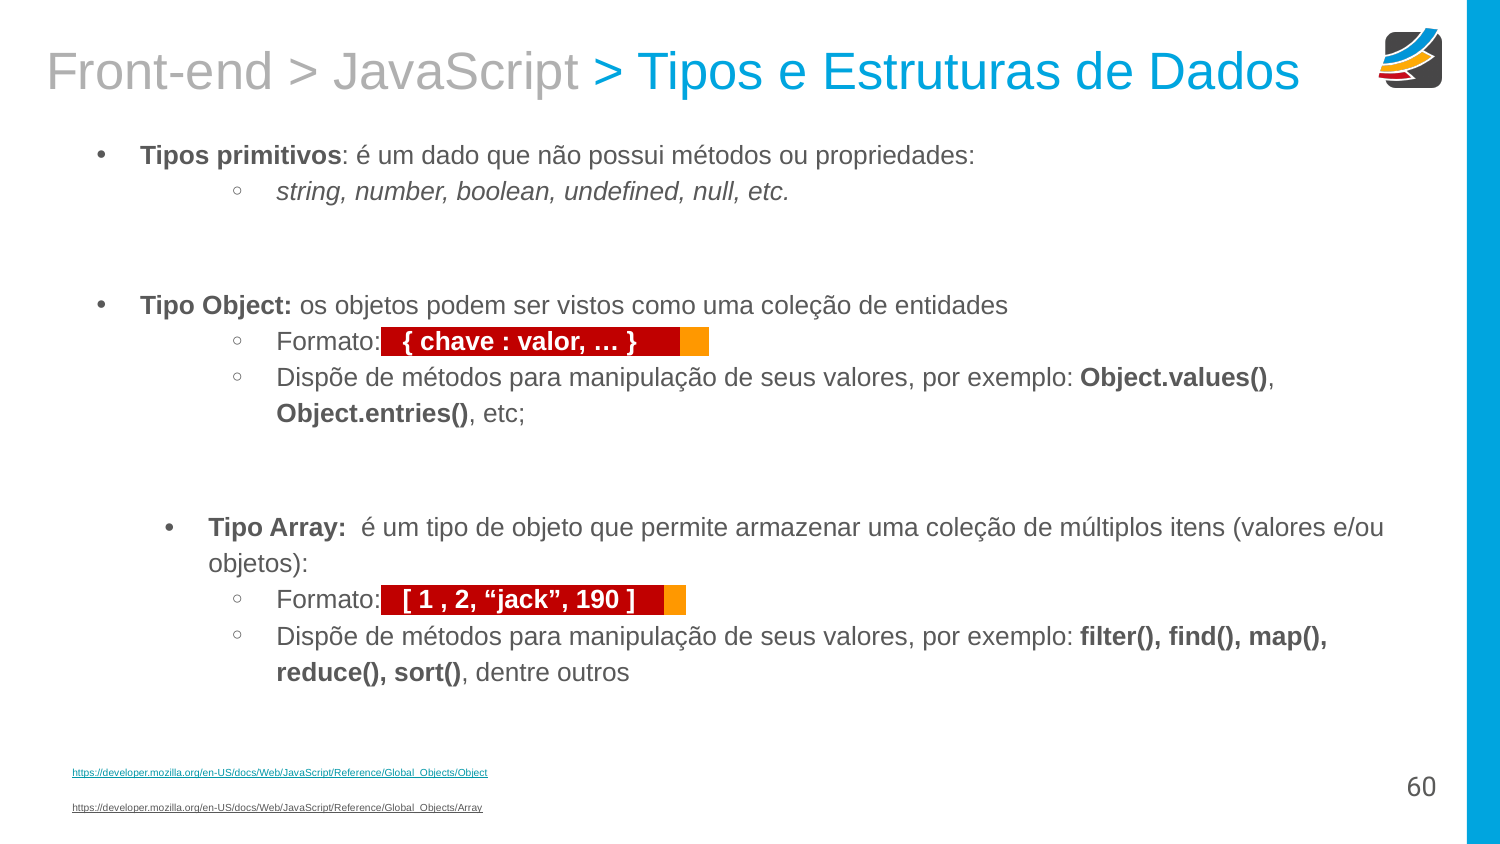

# Front-end > JavaScript > Tipos e Estruturas de Dados
Tipos primitivos: é um dado que não possui métodos ou propriedades:
string, number, boolean, undefined, null, etc.

Tipo Object: os objetos podem ser vistos como uma coleção de entidades
Formato:   { chave : valor, … }  .
Dispõe de métodos para manipulação de seus valores, por exemplo: Object.values(), Object.entries(), etc;

Tipo Array:  é um tipo de objeto que permite armazenar uma coleção de múltiplos itens (valores e/ou objetos):
Formato:   [ 1 , 2, “jack”, 190 ]  .
Dispõe de métodos para manipulação de seus valores, por exemplo: filter(), find(), map(), reduce(), sort(), dentre outros

https://developer.mozilla.org/en-US/docs/Web/JavaScript/Reference/Global_Objects/Object
https://developer.mozilla.org/en-US/docs/Web/JavaScript/Reference/Global_Objects/Array
60